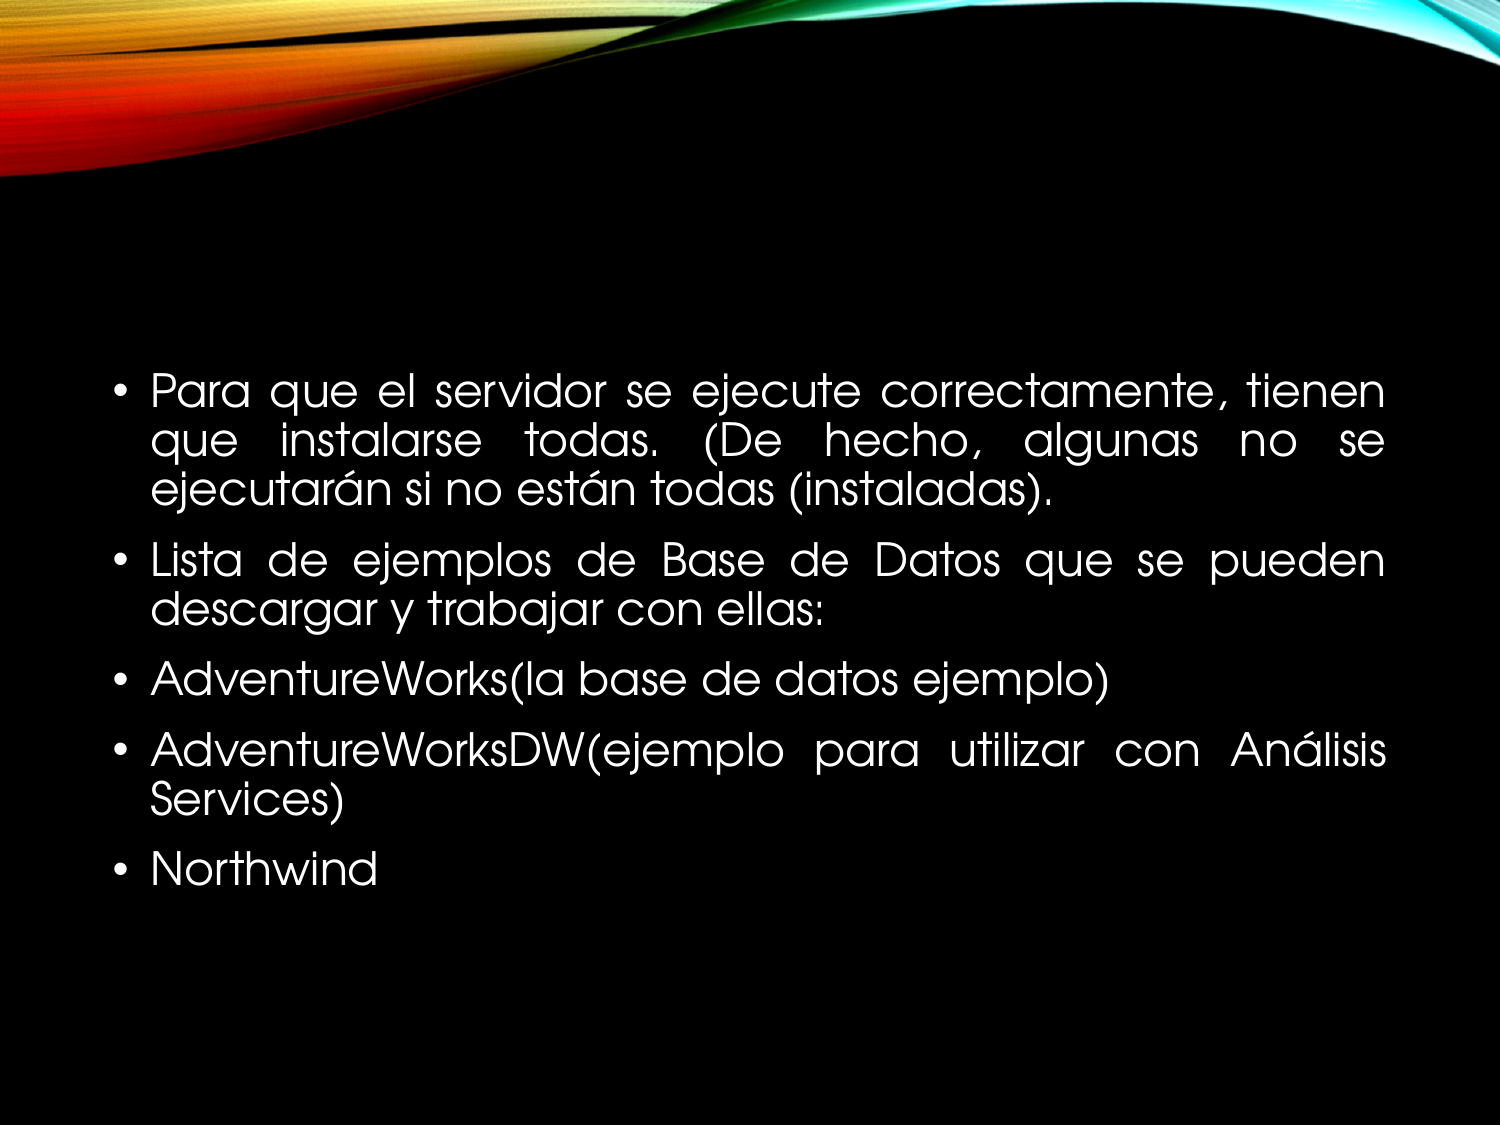

#
Para que el servidor se ejecute correctamente, tienen que instalarse todas. (De hecho, algunas no se ejecutarán si no están todas (instaladas).
Lista de ejemplos de Base de Datos que se pueden descargar y trabajar con ellas:
AdventureWorks(la base de datos ejemplo)
AdventureWorksDW(ejemplo para utilizar con Análisis Services)
Northwind